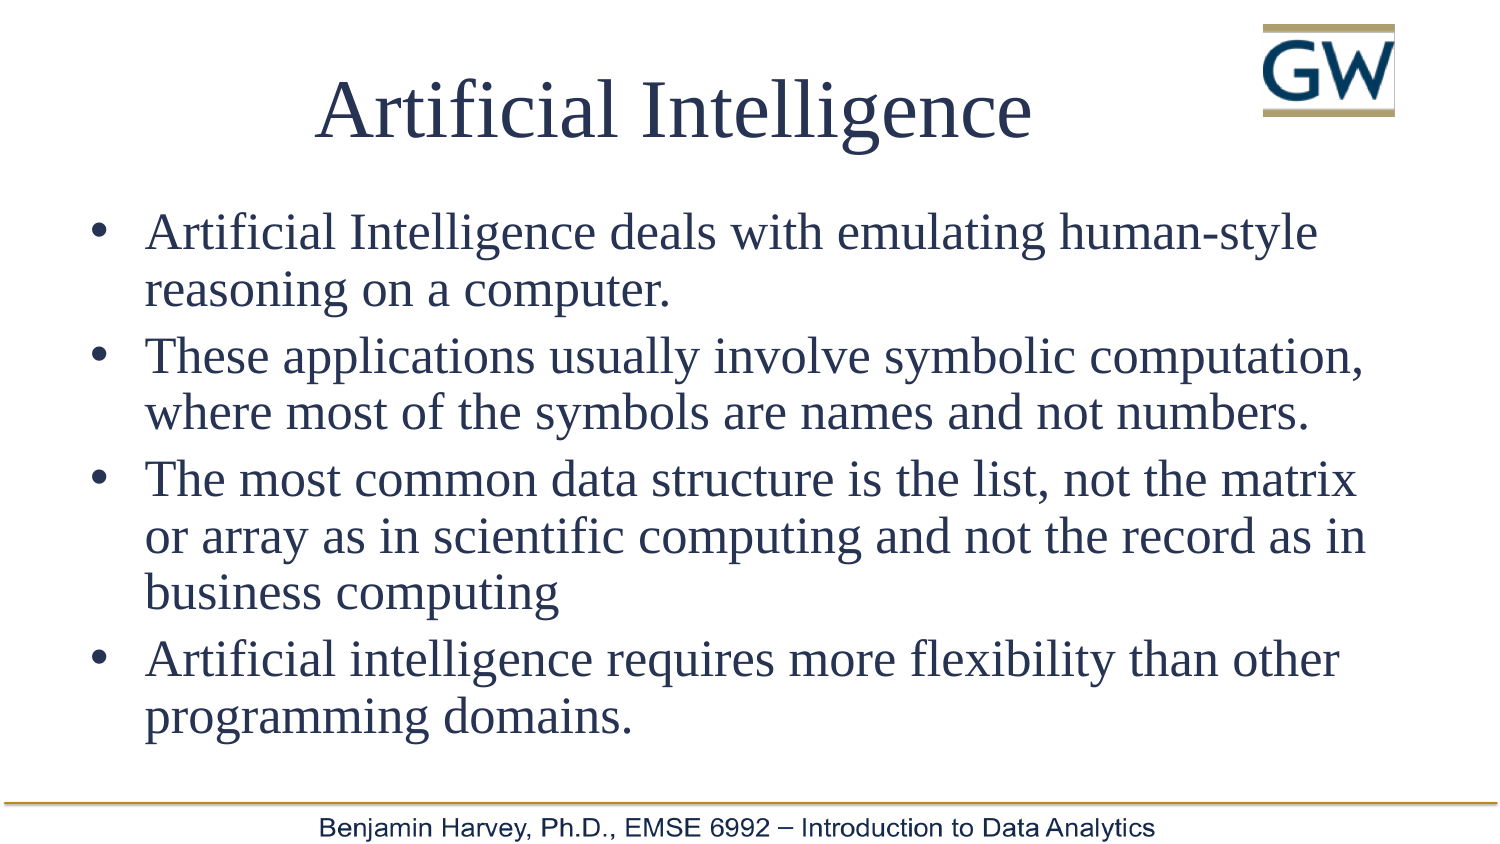

# Artificial Intelligence
Artificial Intelligence deals with emulating human-style reasoning on a computer.
These applications usually involve symbolic computation, where most of the symbols are names and not numbers.
The most common data structure is the list, not the matrix or array as in scientific computing and not the record as in business computing
Artificial intelligence requires more flexibility than other programming domains.